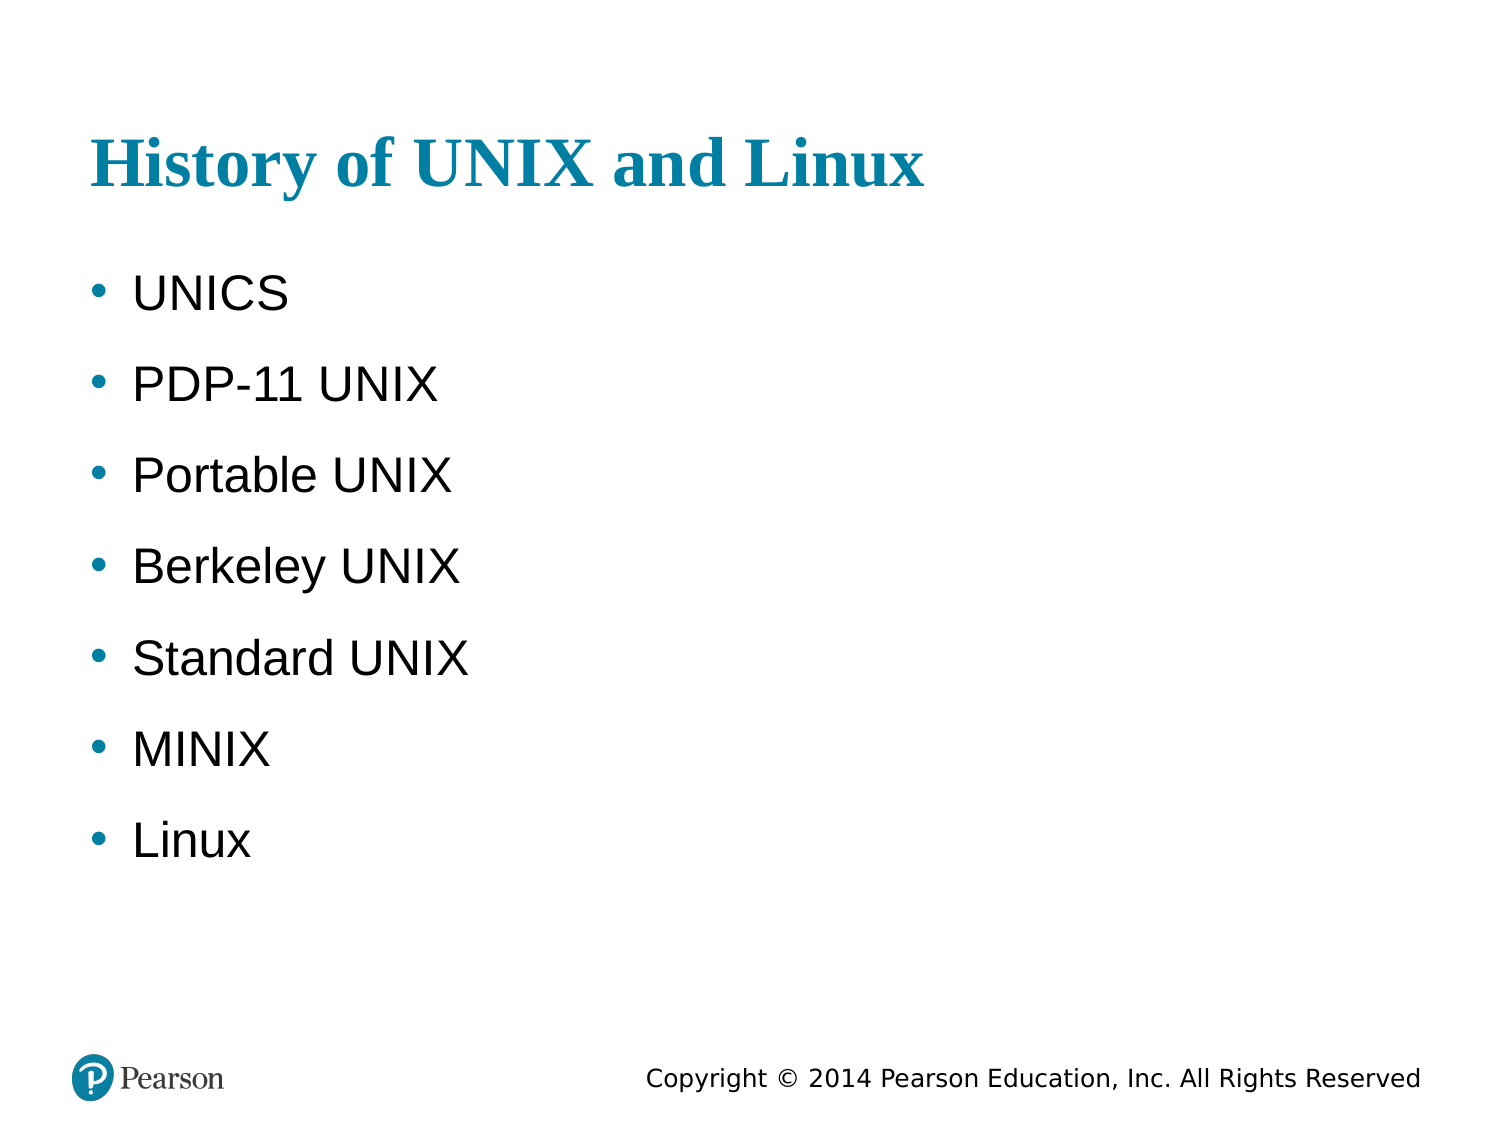

# History of U N I X and Linux
U N I C S
P D P-11 U N I X
Portable U N I X
Berkeley U N I X
Standard U N I X
MINIX
Linux